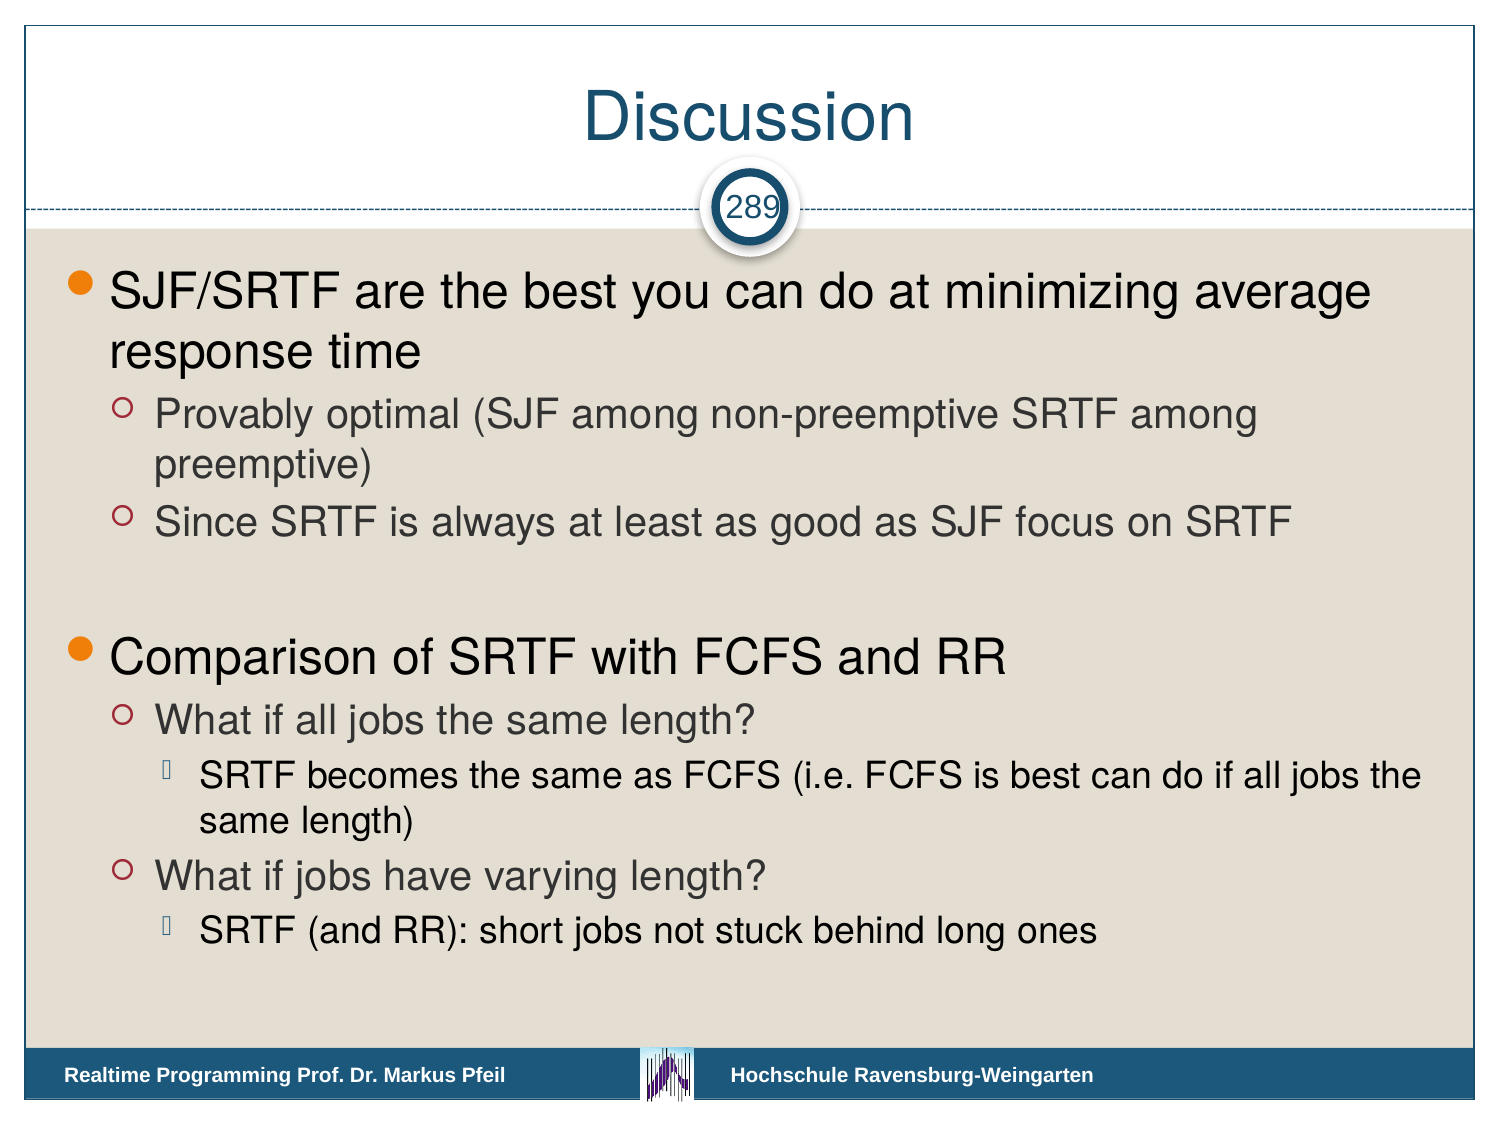

# Discussion
289
SJF/SRTF are the best you can do at minimizing average response time
Provably optimal (SJF among non-preemptive SRTF among preemptive)
Since SRTF is always at least as good as SJF focus on SRTF

Comparison of SRTF with FCFS and RR
What if all jobs the same length?
SRTF becomes the same as FCFS (i.e. FCFS is best can do if all jobs the same length)
What if jobs have varying length?
SRTF (and RR): short jobs not stuck behind long ones
Realtime Programming Prof. Dr. Markus Pfeil